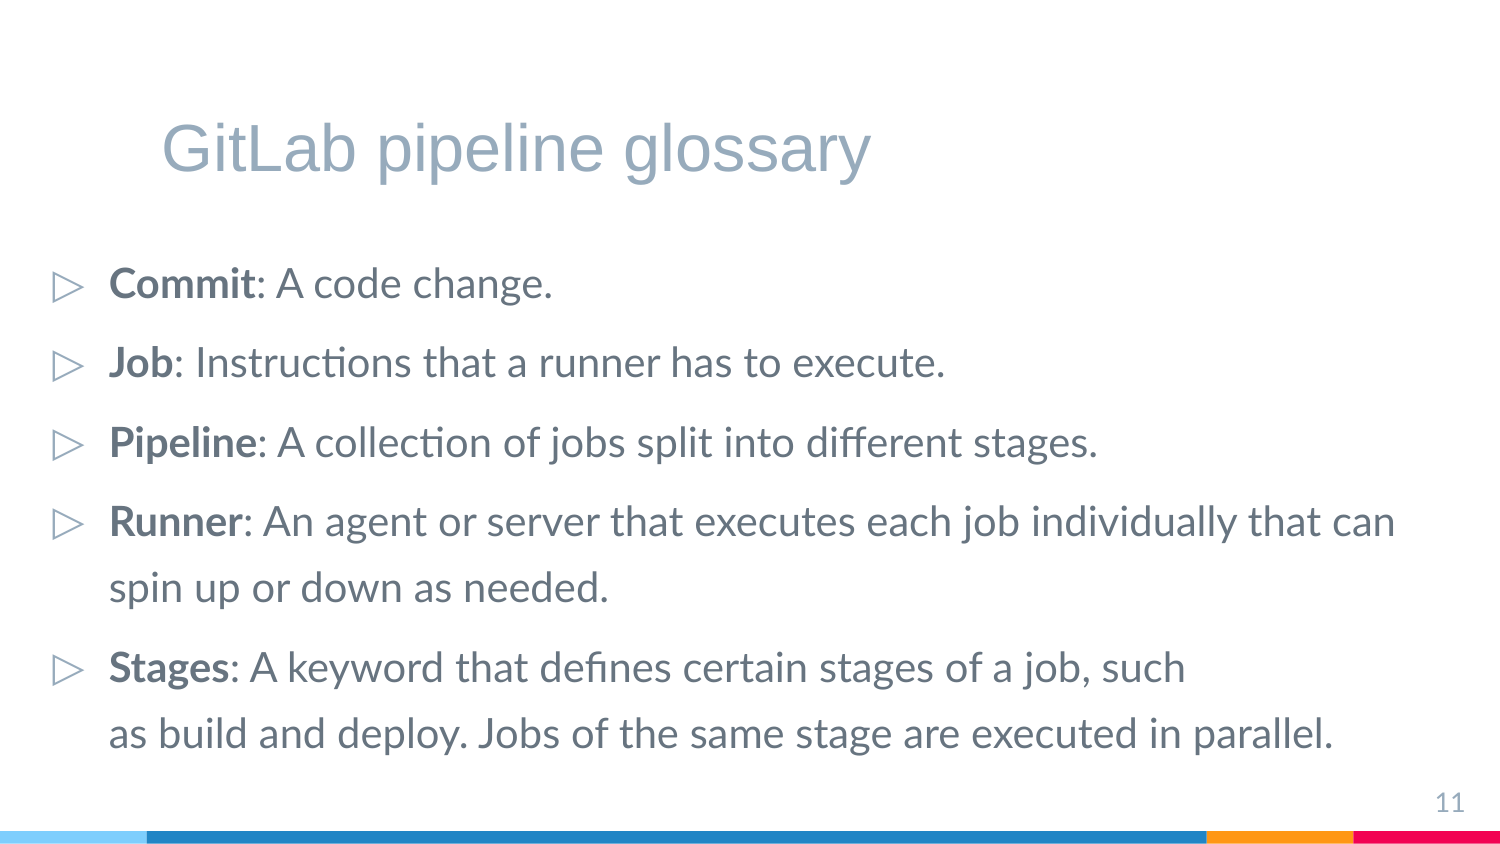

# GitLab pipeline glossary
Commit: A code change.
Job: Instructions that a runner has to execute.
Pipeline: A collection of jobs split into different stages.
Runner: An agent or server that executes each job individually that can spin up or down as needed.
Stages: A keyword that defines certain stages of a job, such as build and deploy. Jobs of the same stage are executed in parallel.
11